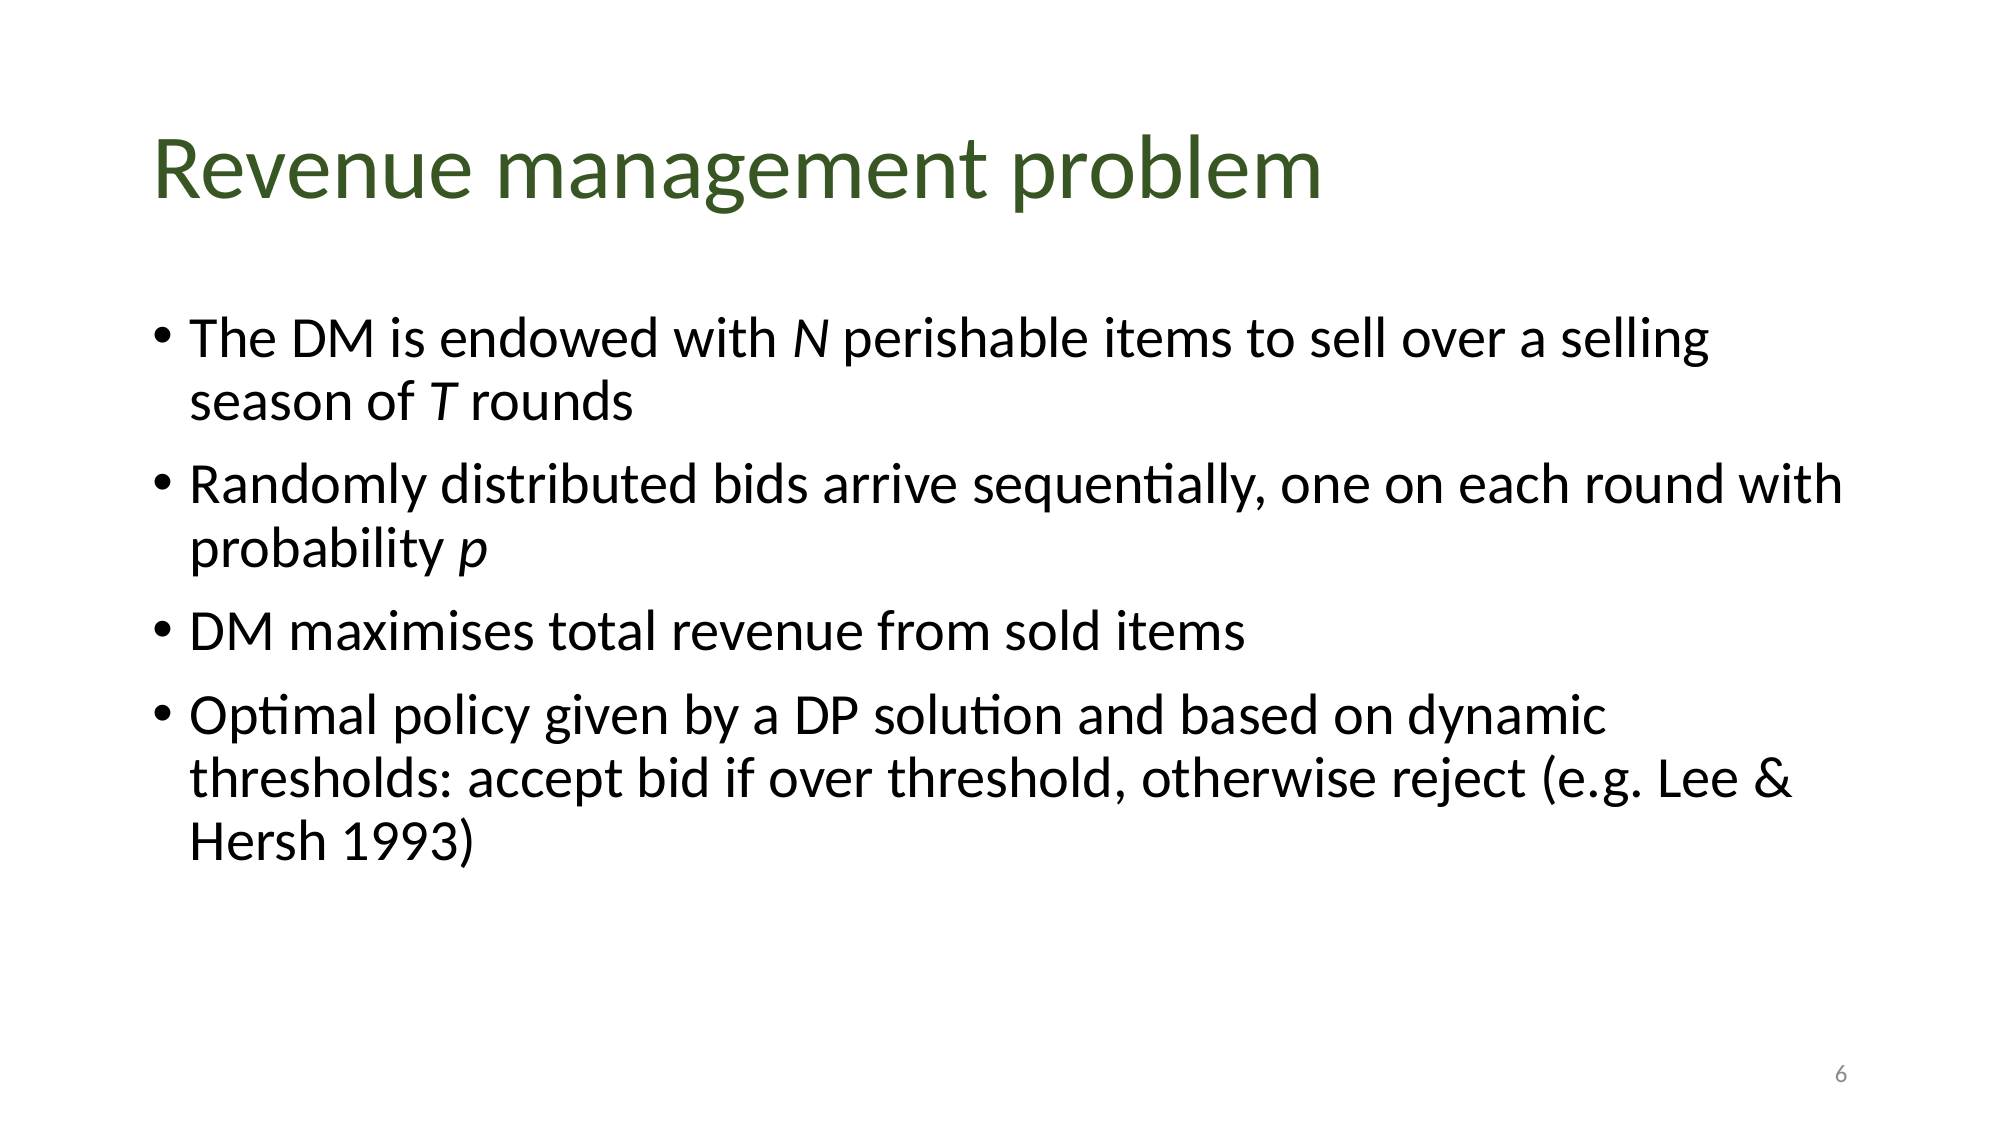

# Revenue management problem
The DM is endowed with N perishable items to sell over a selling season of T rounds
Randomly distributed bids arrive sequentially, one on each round with probability p
DM maximises total revenue from sold items
Optimal policy given by a DP solution and based on dynamic thresholds: accept bid if over threshold, otherwise reject (e.g. Lee & Hersh 1993)

6